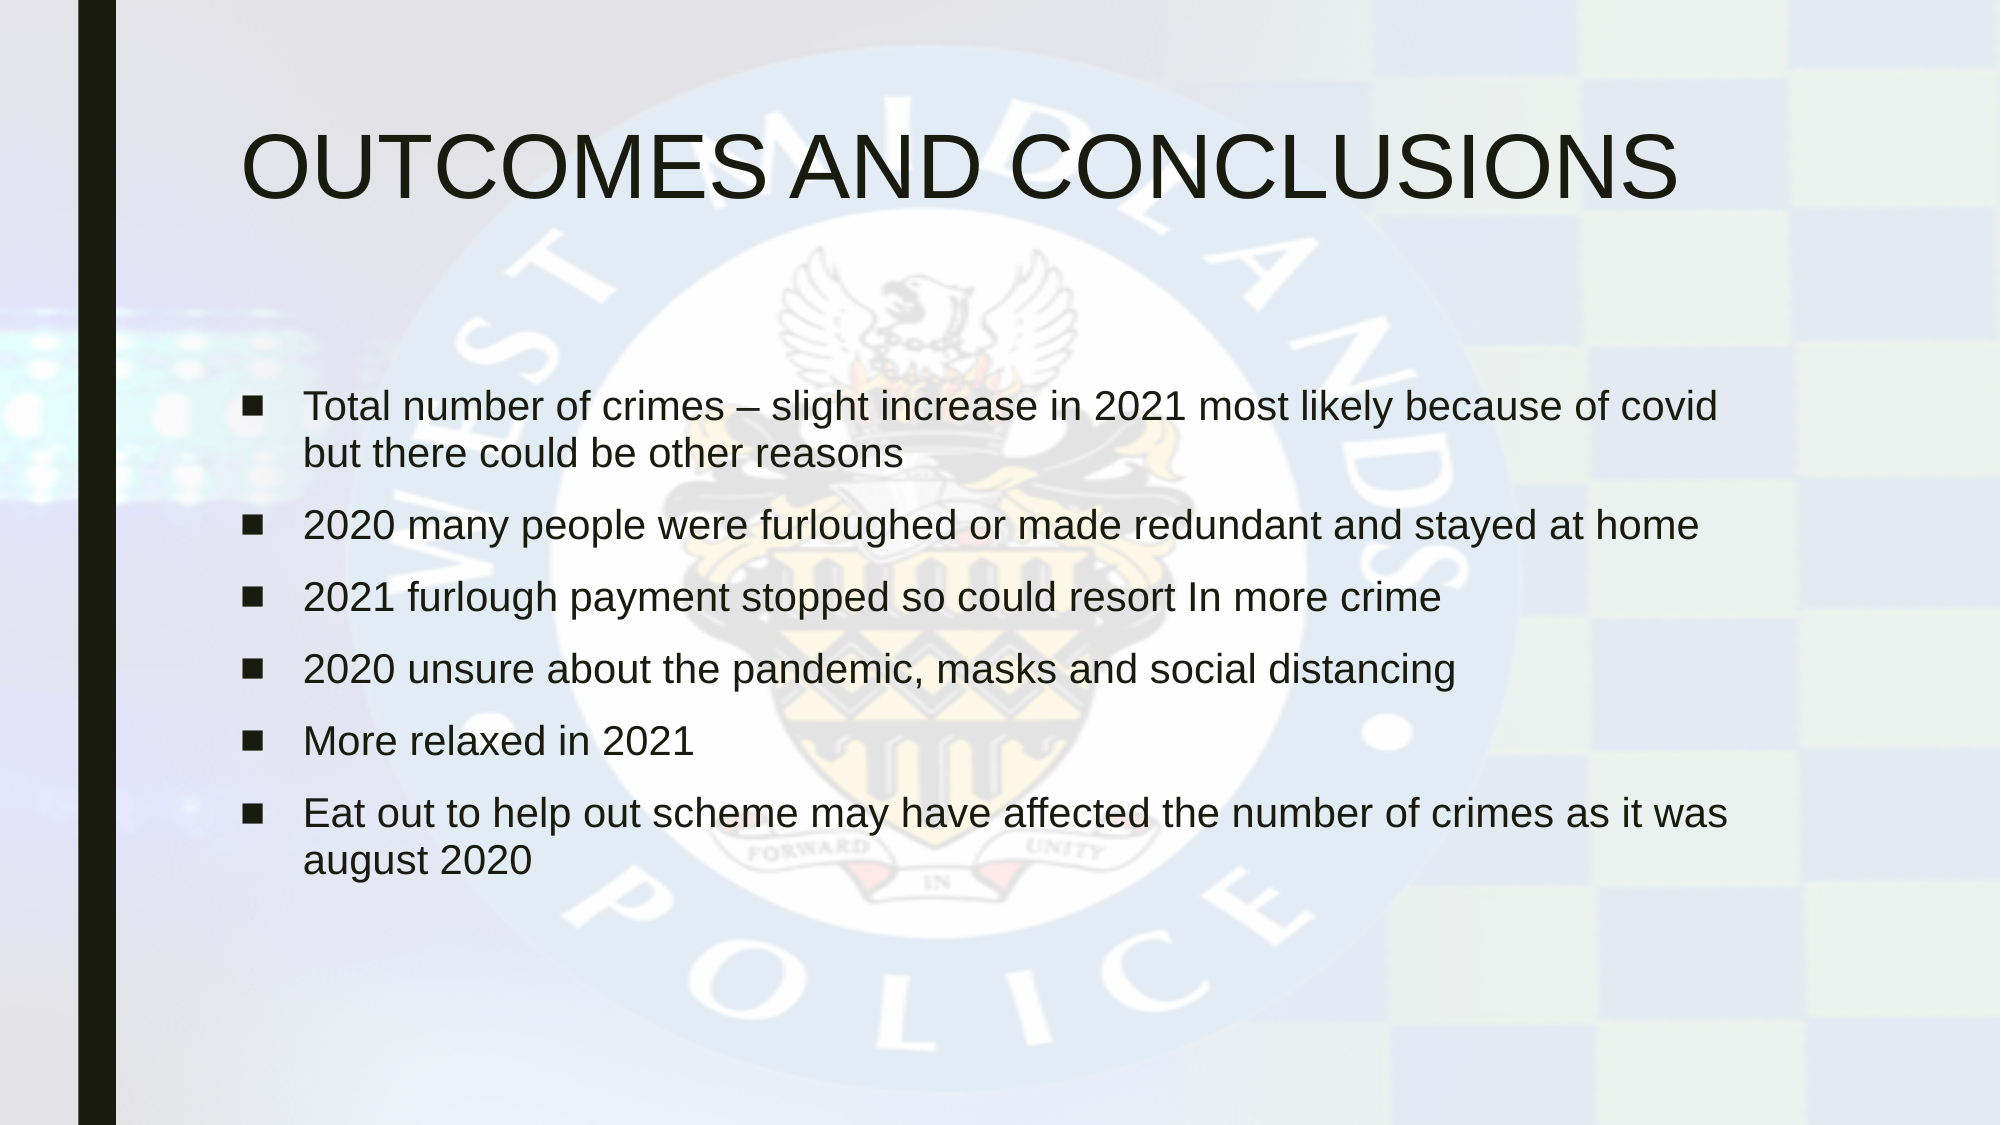

# OUTCOMES AND CONCLUSIONS
Total number of crimes – slight increase in 2021 most likely because of covid but there could be other reasons
2020 many people were furloughed or made redundant and stayed at home
2021 furlough payment stopped so could resort In more crime
2020 unsure about the pandemic, masks and social distancing
More relaxed in 2021
Eat out to help out scheme may have affected the number of crimes as it was august 2020